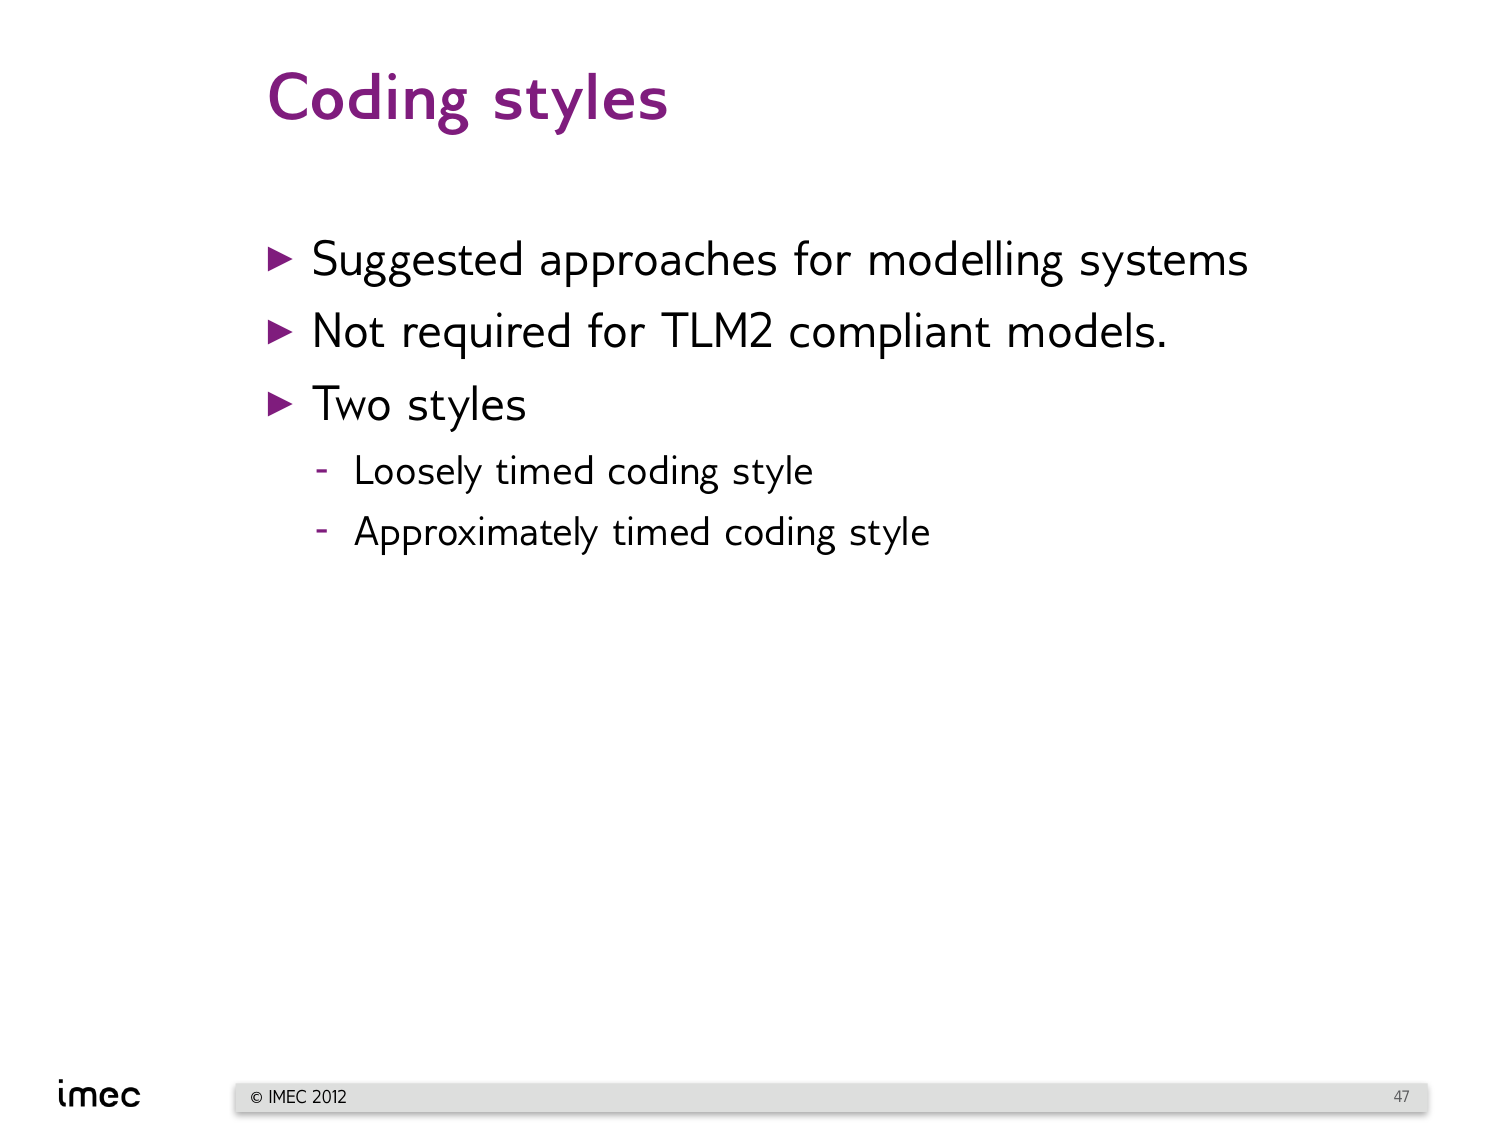

# Coding styles
Suggested approaches for modelling systems
Not required for TLM2 compliant models.
Two styles
Loosely timed coding style
Approximately timed coding style